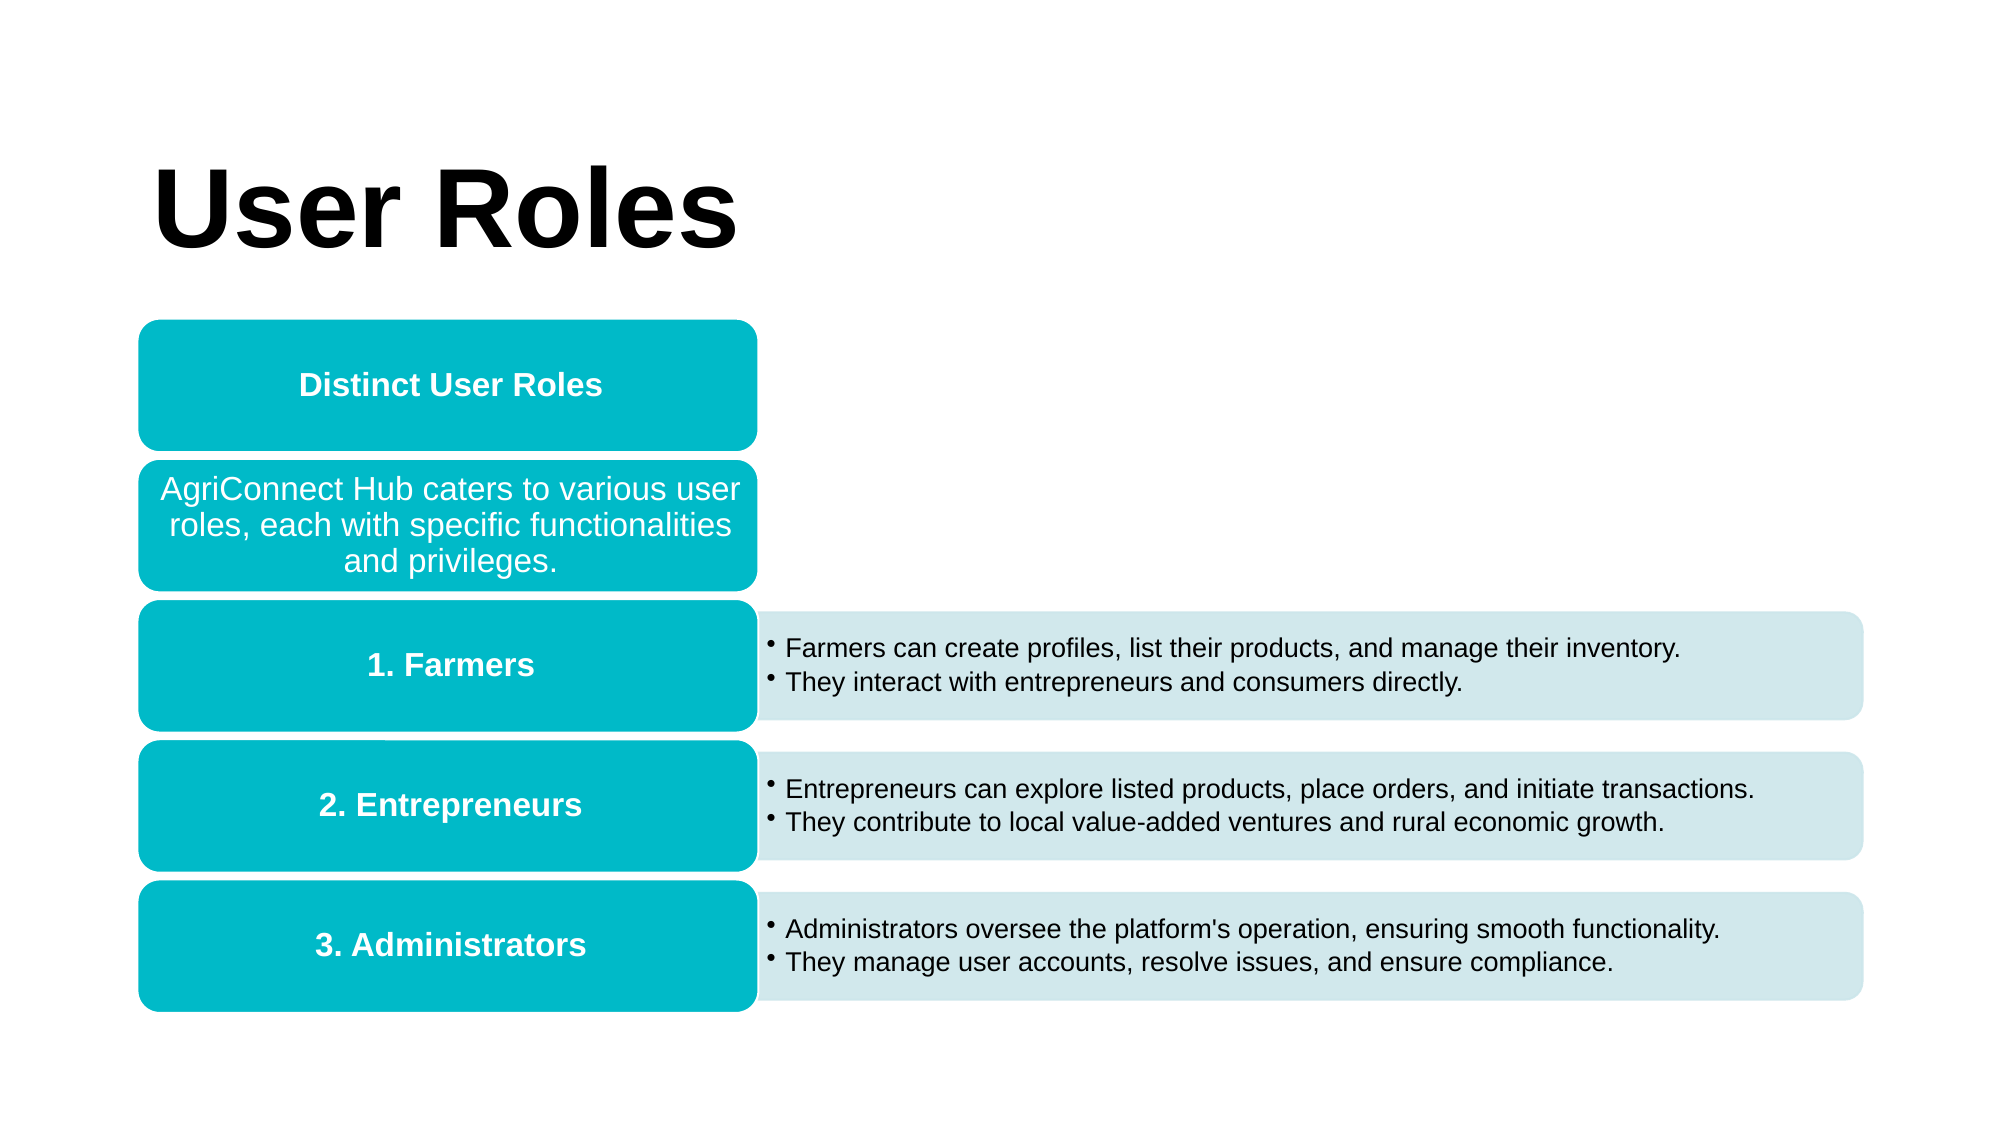

# User Roles
Distinct User Roles
AgriConnect Hub caters to various user roles, each with specific functionalities and privileges.
Farmers can create profiles, list their products, and manage their inventory.
They interact with entrepreneurs and consumers directly.
1. Farmers
Entrepreneurs can explore listed products, place orders, and initiate transactions.
They contribute to local value-added ventures and rural economic growth.
2. Entrepreneurs
Administrators oversee the platform's operation, ensuring smooth functionality.
They manage user accounts, resolve issues, and ensure compliance.
3. Administrators